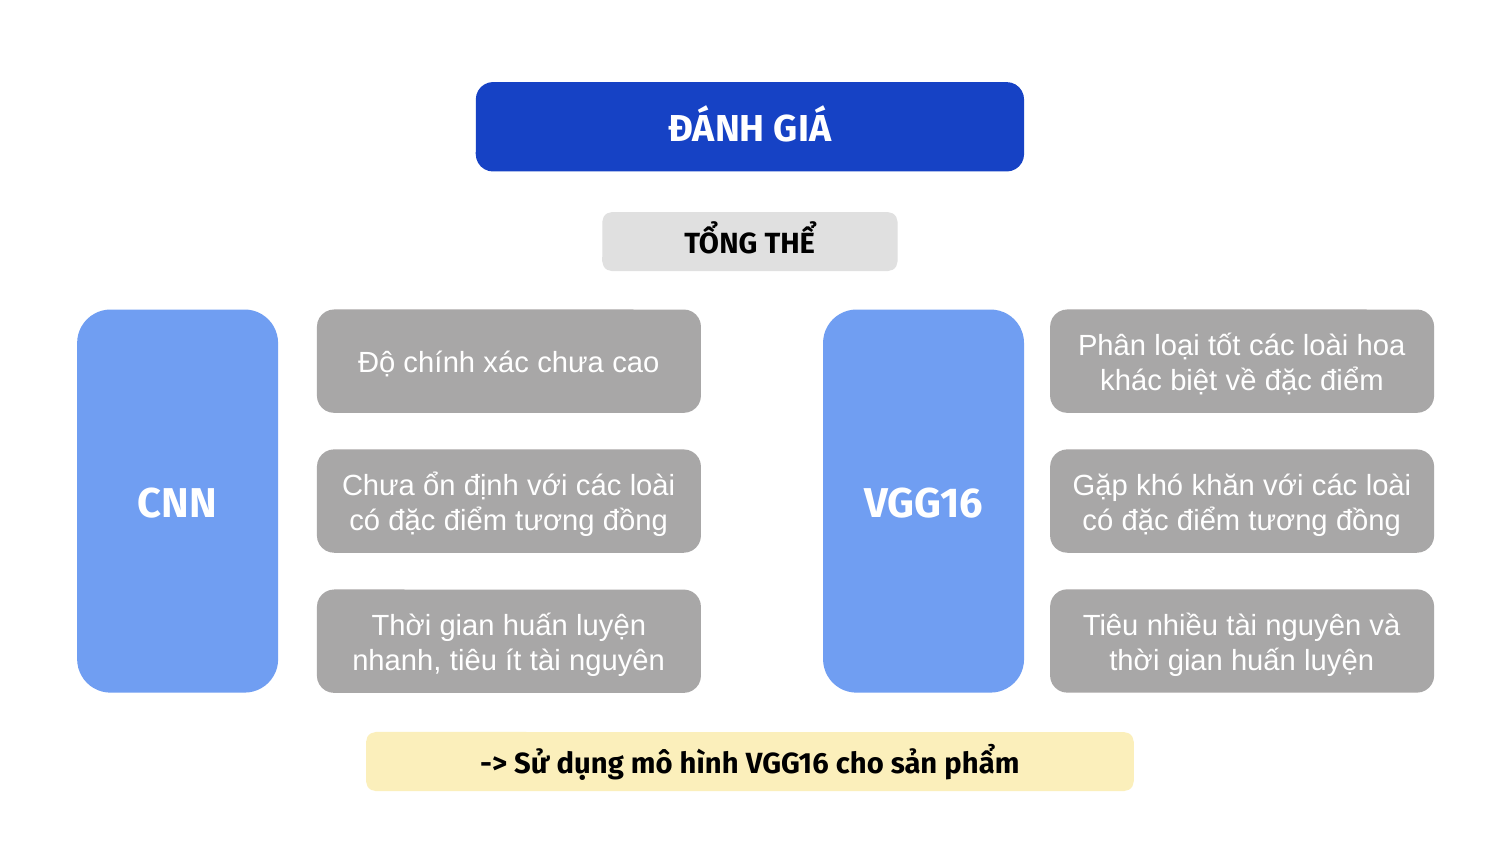

ĐÁNH GIÁ
TỔNG THỂ
CNN
VGG16
Độ chính xác chưa cao
Phân loại tốt các loài hoa khác biệt về đặc điểm
Chưa ổn định với các loài có đặc điểm tương đồng
Gặp khó khăn với các loài có đặc điểm tương đồng
Tiêu nhiều tài nguyên và thời gian huấn luyện
Thời gian huấn luyện nhanh, tiêu ít tài nguyên
-> Sử dụng mô hình VGG16 cho sản phẩm